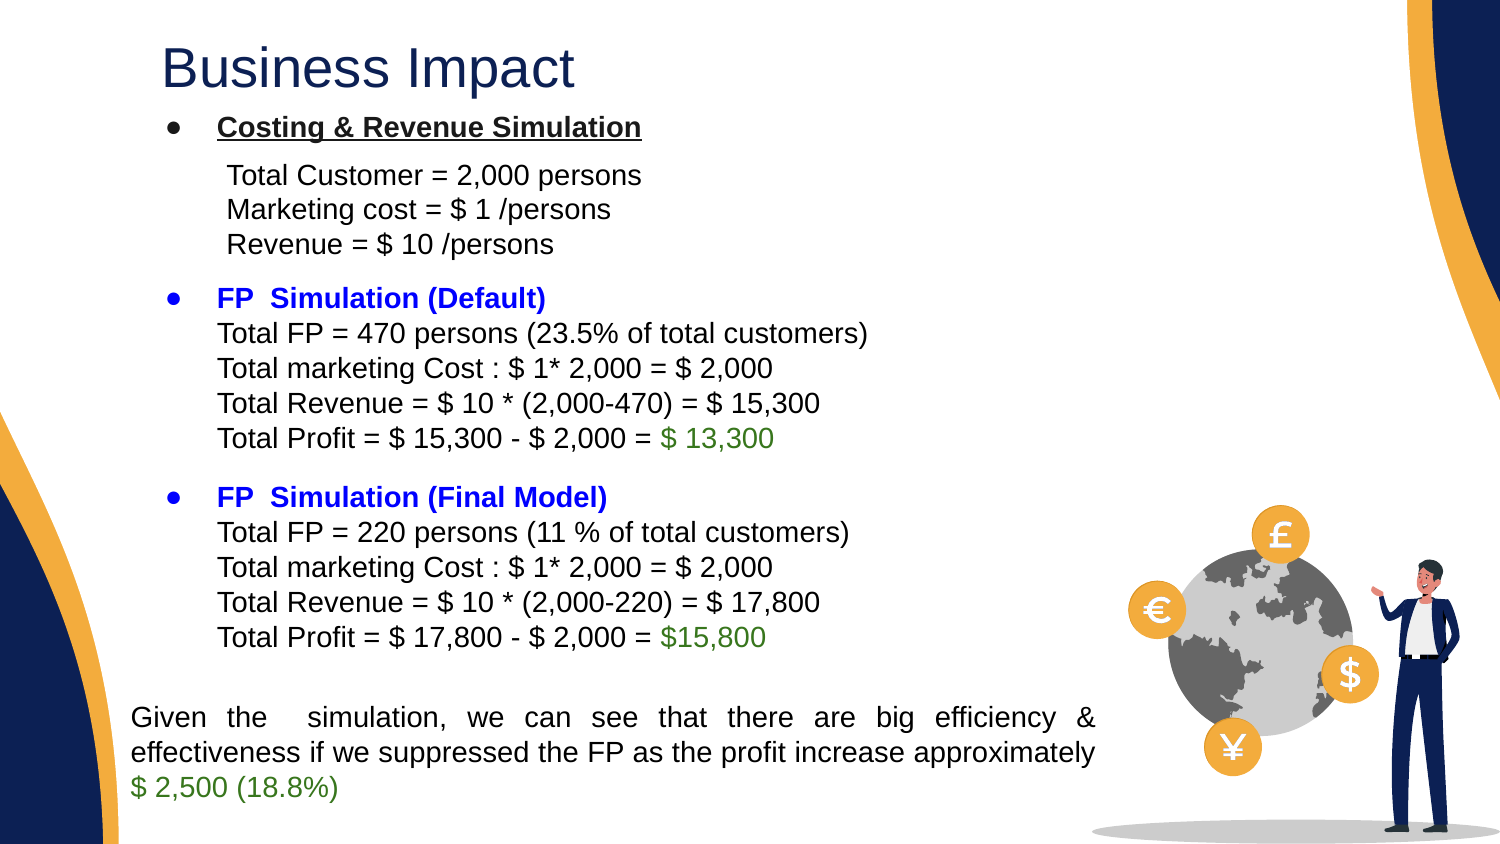

# Business Impact
Costing & Revenue Simulation
Total Customer = 2,000 persons
Marketing cost = $ 1 /persons
Revenue = $ 10 /persons
FP  Simulation (Default)
Total FP = 470 persons (23.5% of total customers)
Total marketing Cost : $ 1* 2,000 = $ 2,000
Total Revenue = $ 10 * (2,000-470) = $ 15,300
Total Profit = $ 15,300 - $ 2,000 = $ 13,300
FP  Simulation (Final Model)
Total FP = 220 persons (11 % of total customers)
Total marketing Cost : $ 1* 2,000 = $ 2,000
Total Revenue = $ 10 * (2,000-220) = $ 17,800
Total Profit = $ 17,800 - $ 2,000 = $15,800

Given the  simulation, we can see that there are big efficiency & effectiveness if we suppressed the FP as the profit increase approximately $ 2,500 (18.8%)